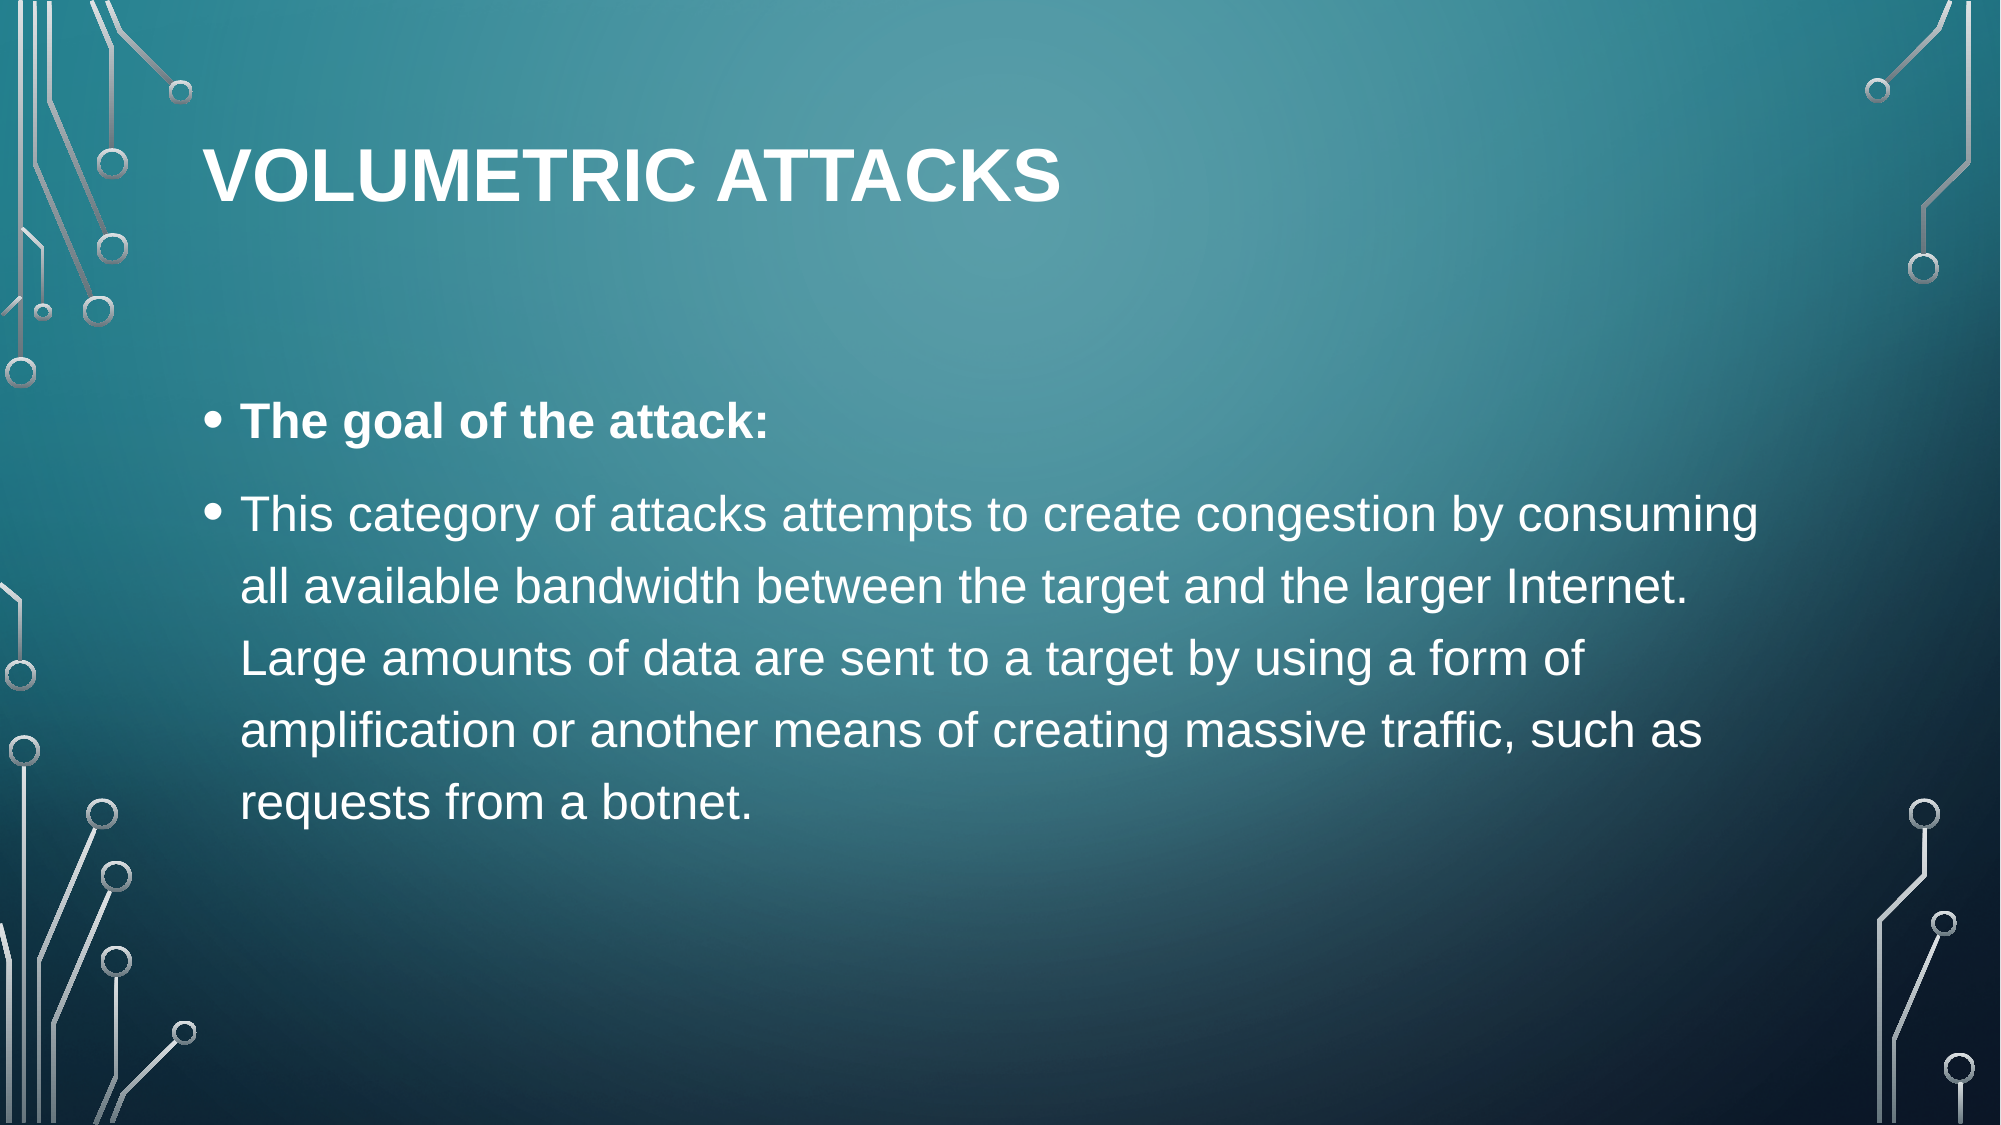

# Volumetric attacks
The goal of the attack:
This category of attacks attempts to create congestion by consuming all available bandwidth between the target and the larger Internet. Large amounts of data are sent to a target by using a form of amplification or another means of creating massive traffic, such as requests from a botnet.